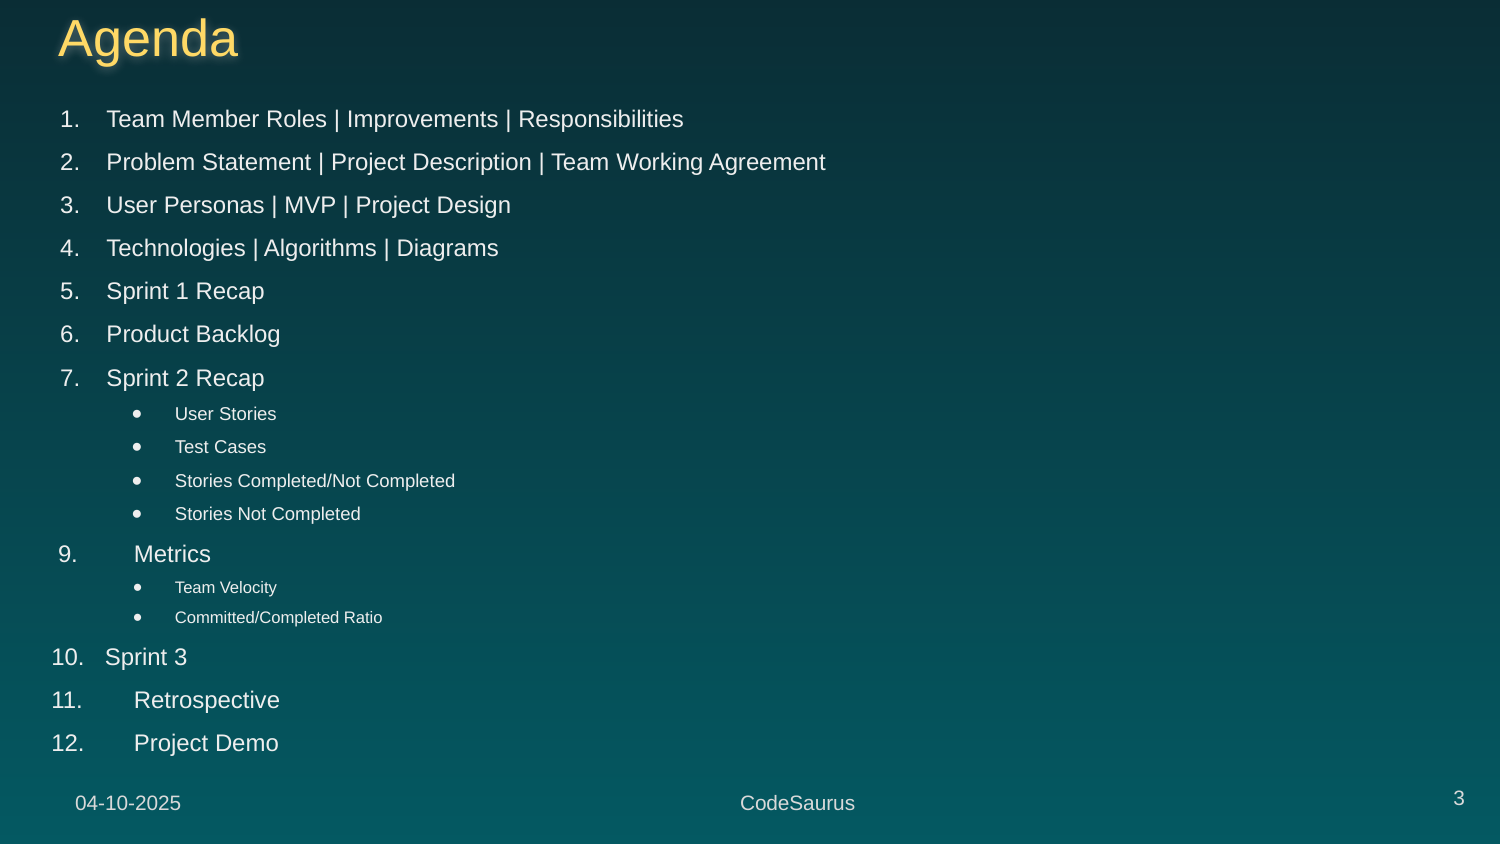

# Agenda
Team Member Roles | Improvements | Responsibilities
Problem Statement | Project Description | Team Working Agreement
User Personas | MVP | Project Design
Technologies | Algorithms | Diagrams
Sprint 1 Recap
Product Backlog
Sprint 2 Recap
User Stories
Test Cases
Stories Completed/Not Completed
Stories Not Completed
   9.	Metrics
Team Velocity
Committed/Completed Ratio
  10.   Sprint 3
  11. 	Retrospective
  12.	Project Demo
3